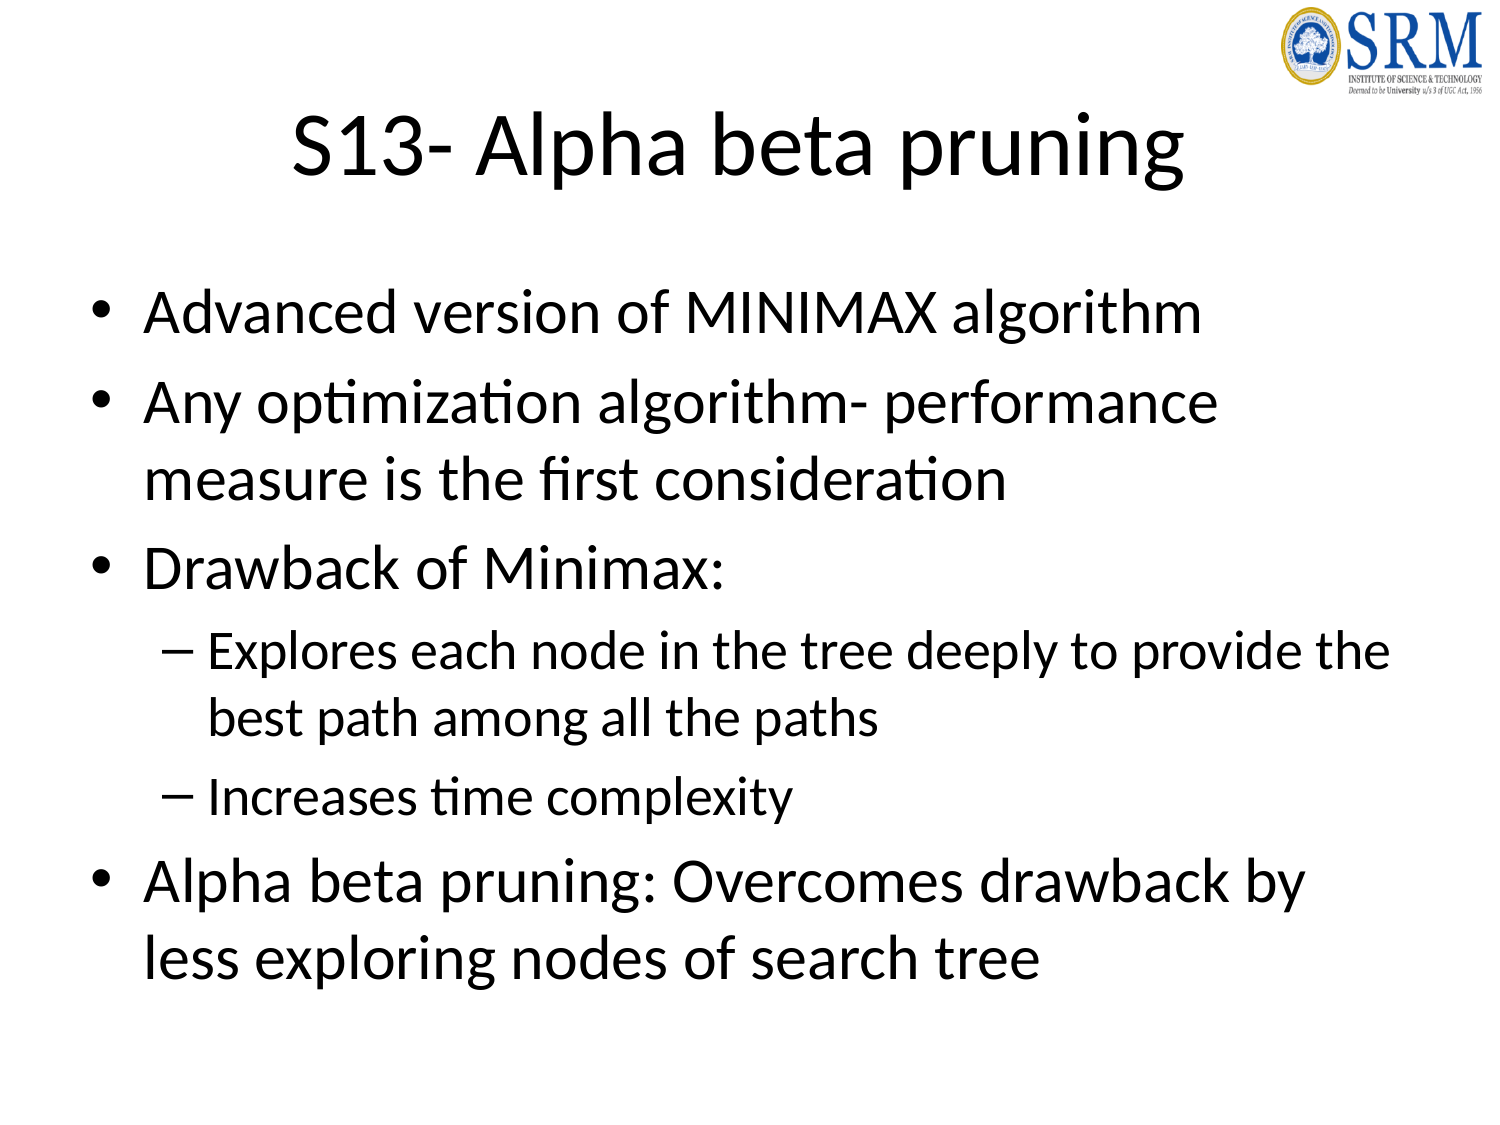

# S13- Alpha beta pruning
Advanced version of MINIMAX algorithm
Any optimization algorithm- performance measure is the first consideration
Drawback of Minimax:
Explores each node in the tree deeply to provide the best path among all the paths
Increases time complexity
Alpha beta pruning: Overcomes drawback by less exploring nodes of search tree